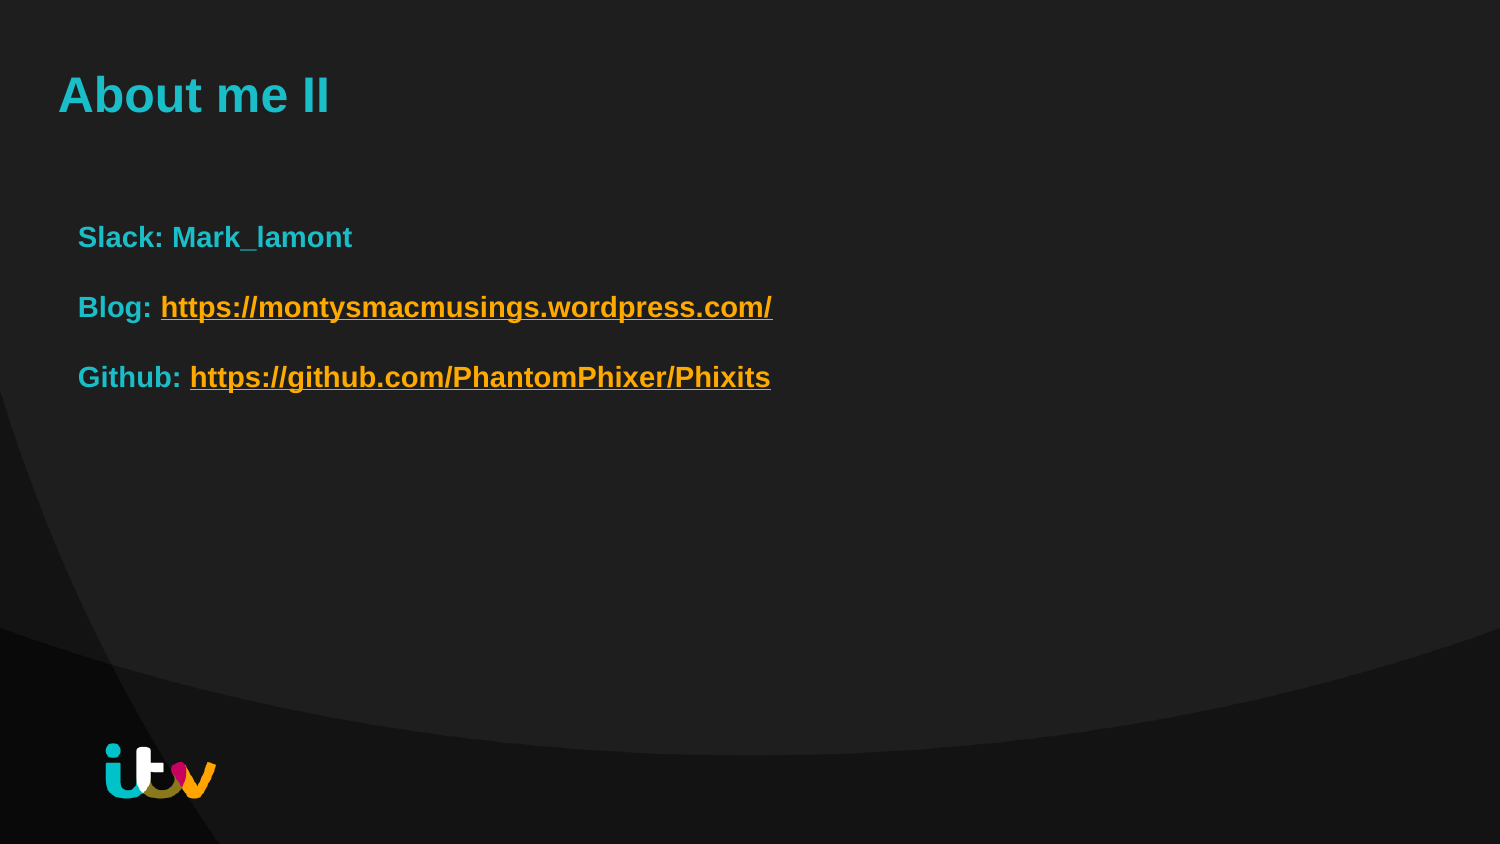

About me II
Slack: Mark_lamont

Blog: https://montysmacmusings.wordpress.com/

Github: https://github.com/PhantomPhixer/Phixits